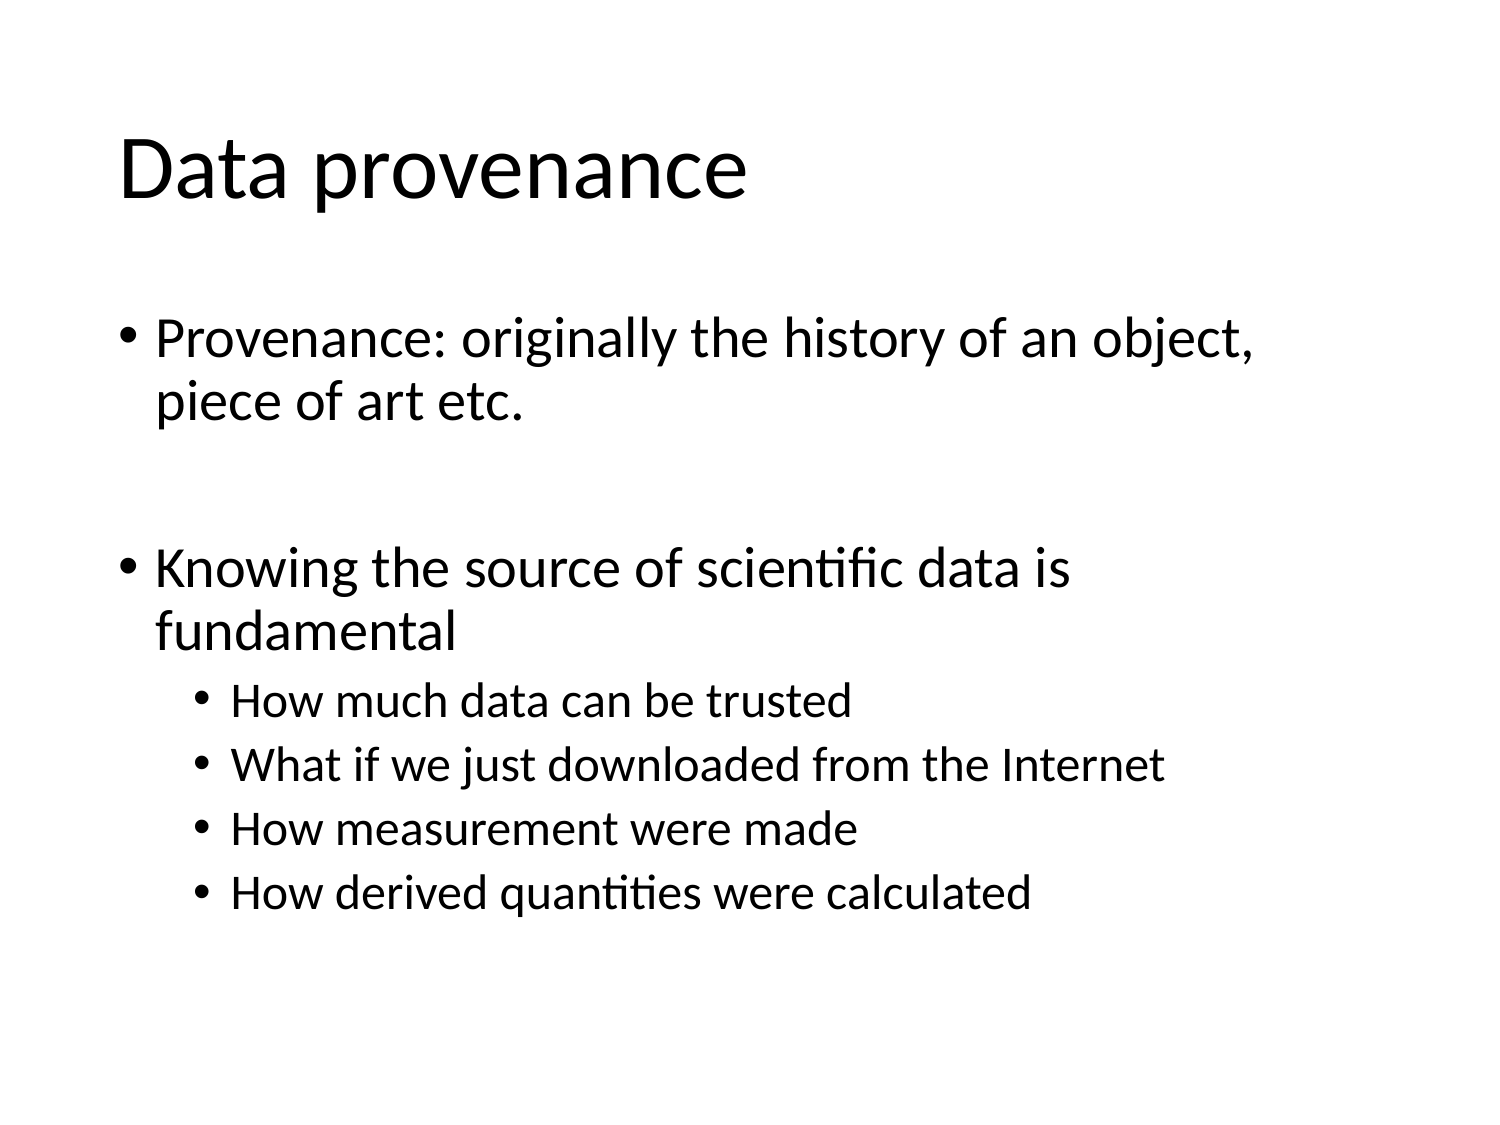

# Data provenance
Provenance: originally the history of an object, piece of art etc.

Knowing the source of scientific data is fundamental
How much data can be trusted
What if we just downloaded from the Internet
How measurement were made
How derived quantities were calculated